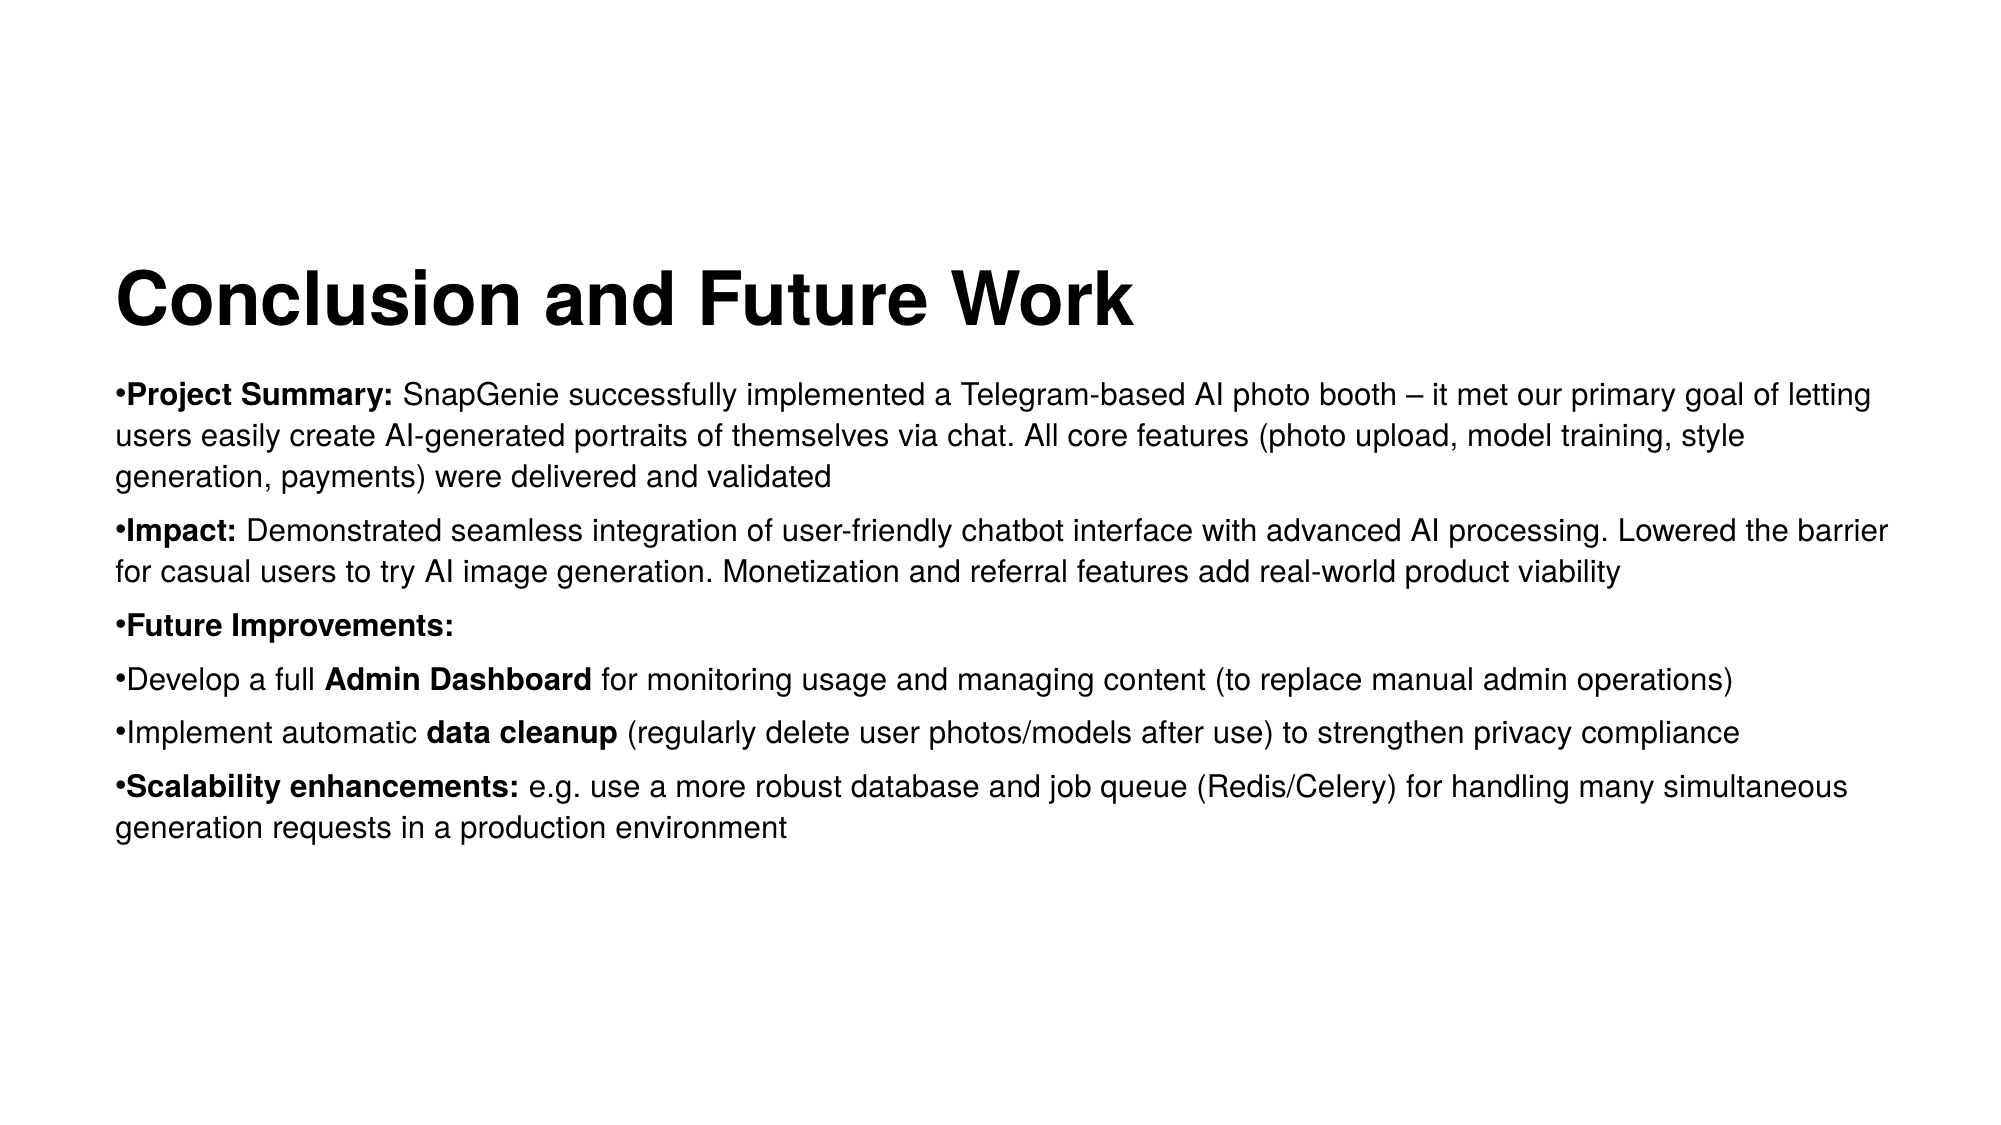

# Conclusion and Future Work
Project Summary: SnapGenie successfully implemented a Telegram-based AI photo booth – it met our primary goal of letting users easily create AI-generated portraits of themselves via chat. All core features (photo upload, model training, style generation, payments) were delivered and validated
Impact: Demonstrated seamless integration of user-friendly chatbot interface with advanced AI processing. Lowered the barrier for casual users to try AI image generation. Monetization and referral features add real-world product viability
Future Improvements:
Develop a full Admin Dashboard for monitoring usage and managing content (to replace manual admin operations)
Implement automatic data cleanup (regularly delete user photos/models after use) to strengthen privacy compliance
Scalability enhancements: e.g. use a more robust database and job queue (Redis/Celery) for handling many simultaneous generation requests in a production environment